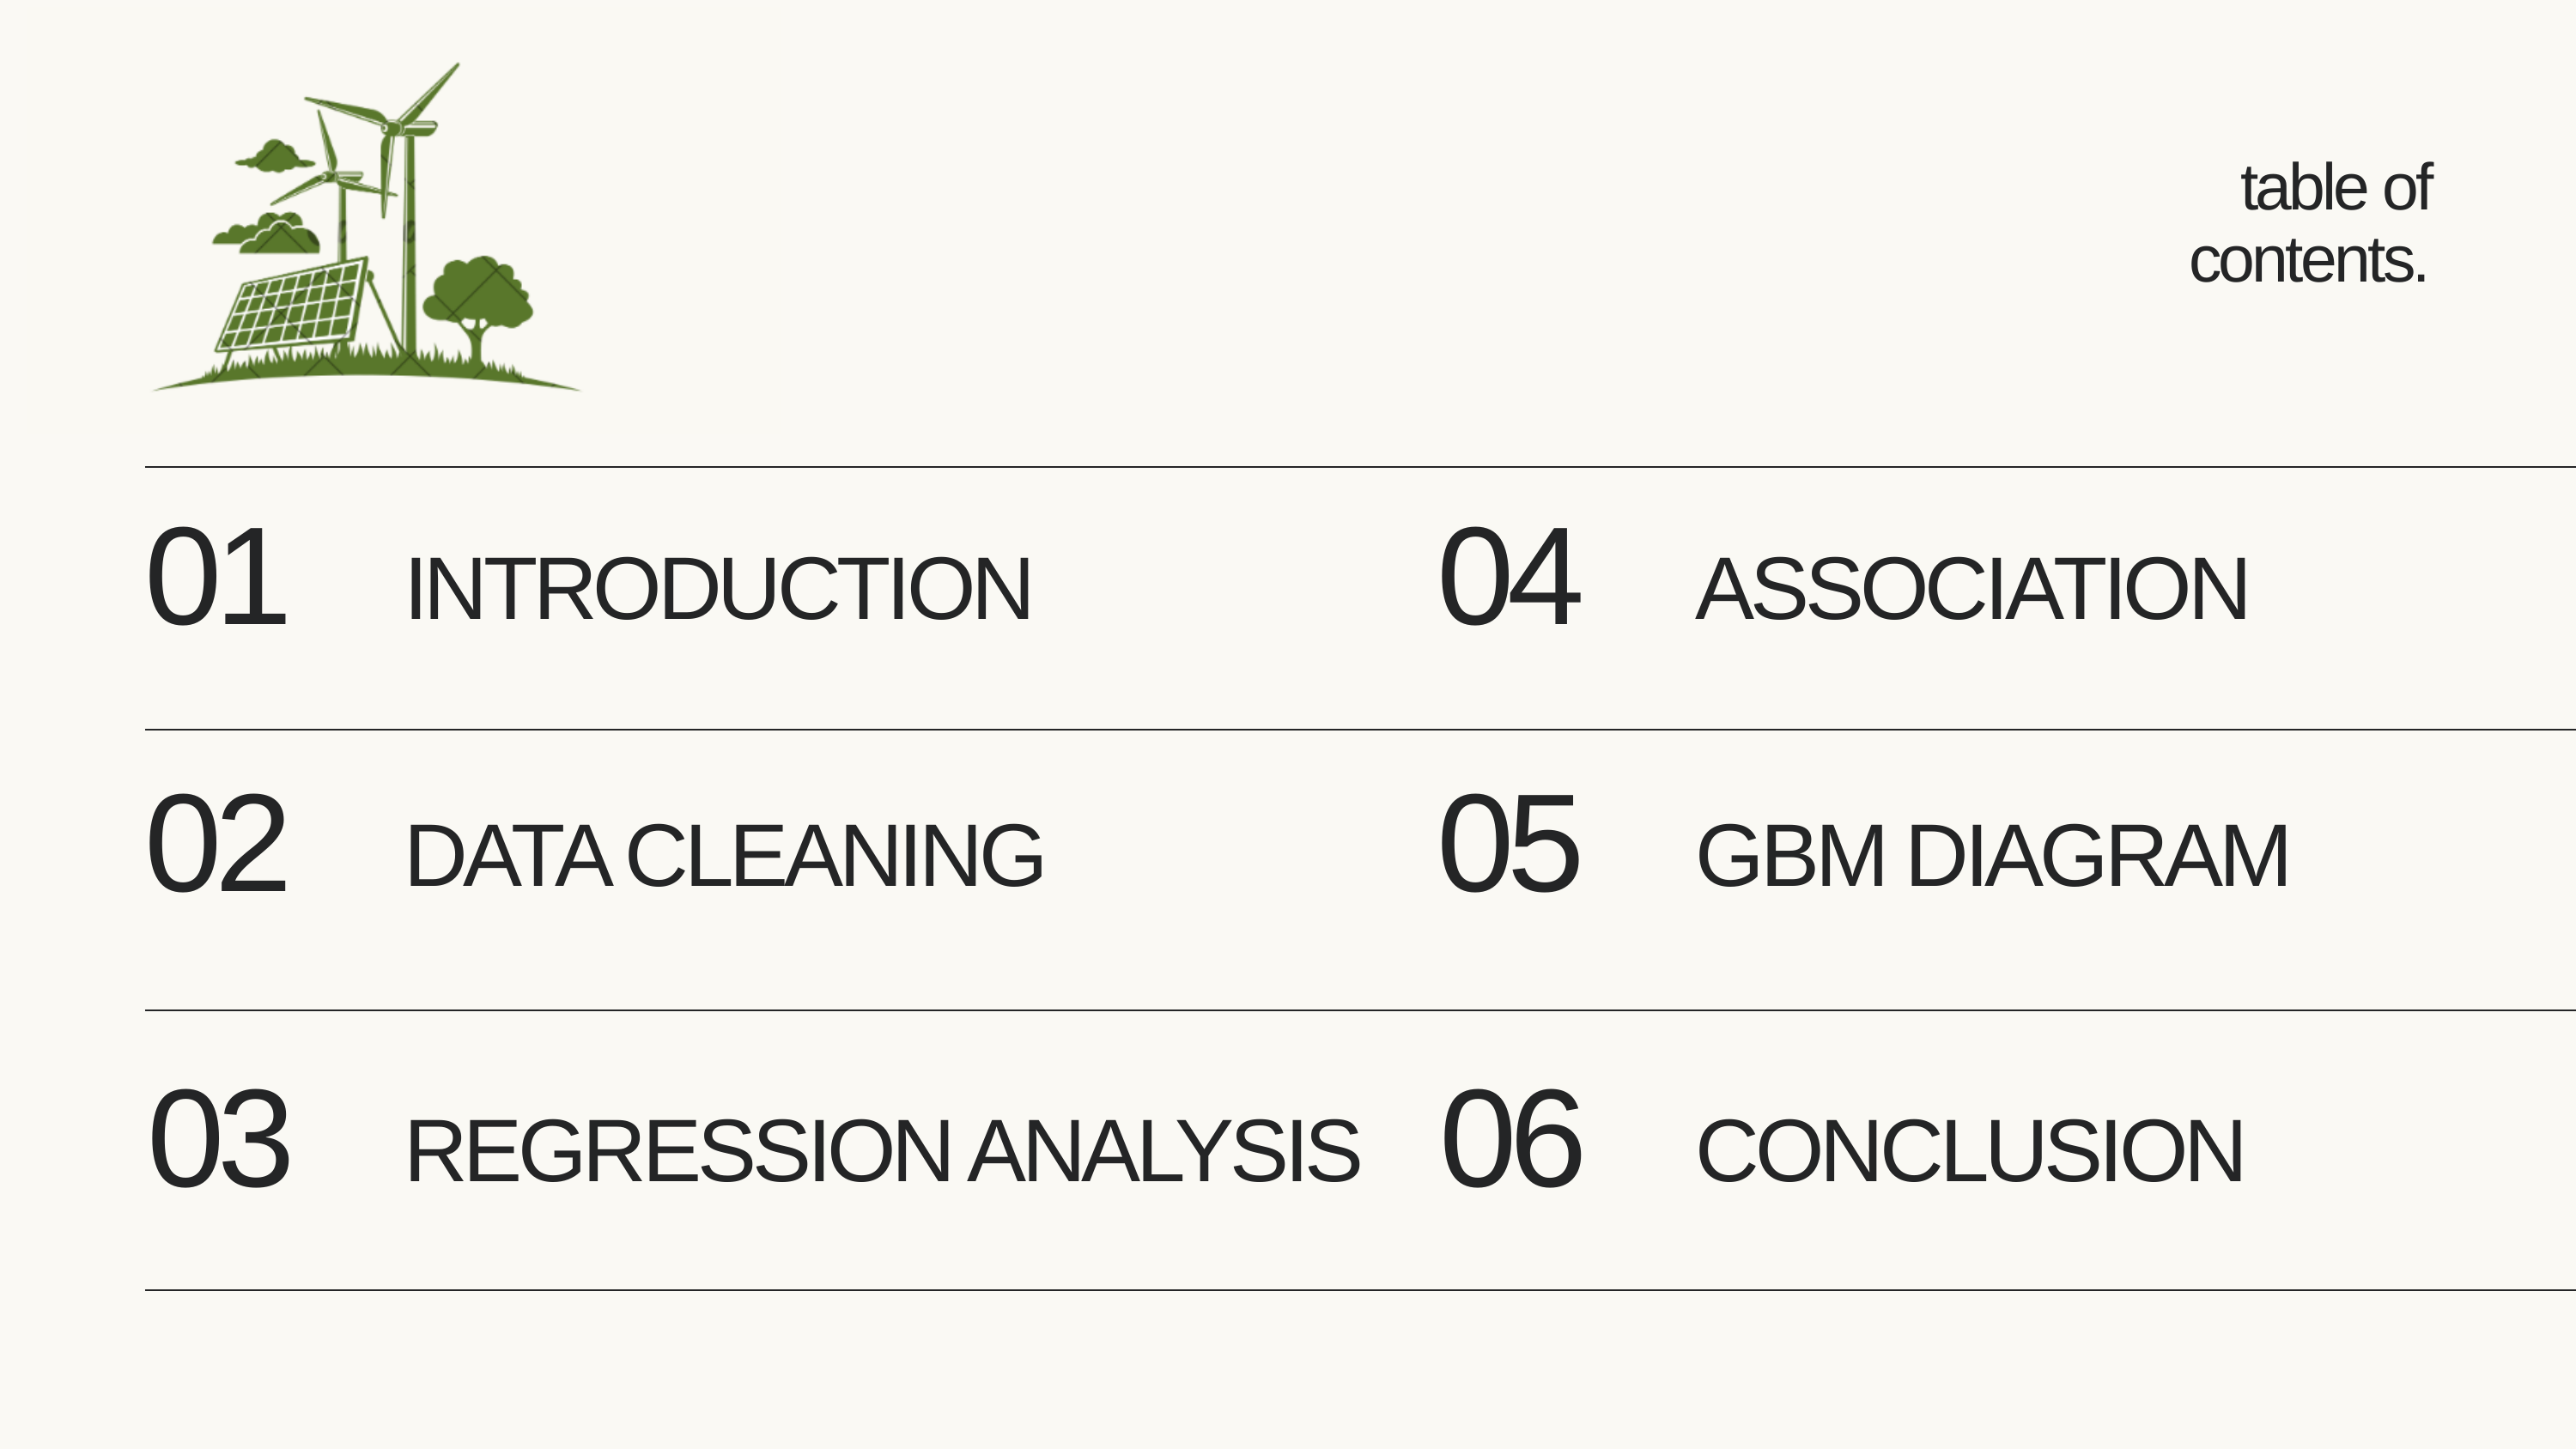

table of contents.
|  |
| --- |
|  |
|  |
|  |
| --- |
|  |
|  |
INTRODUCTION
ASSOCIATION
01
04
DATA CLEANING
GBM DIAGRAM
02
05
REGRESSION ANALYSIS
CONCLUSION
03
06